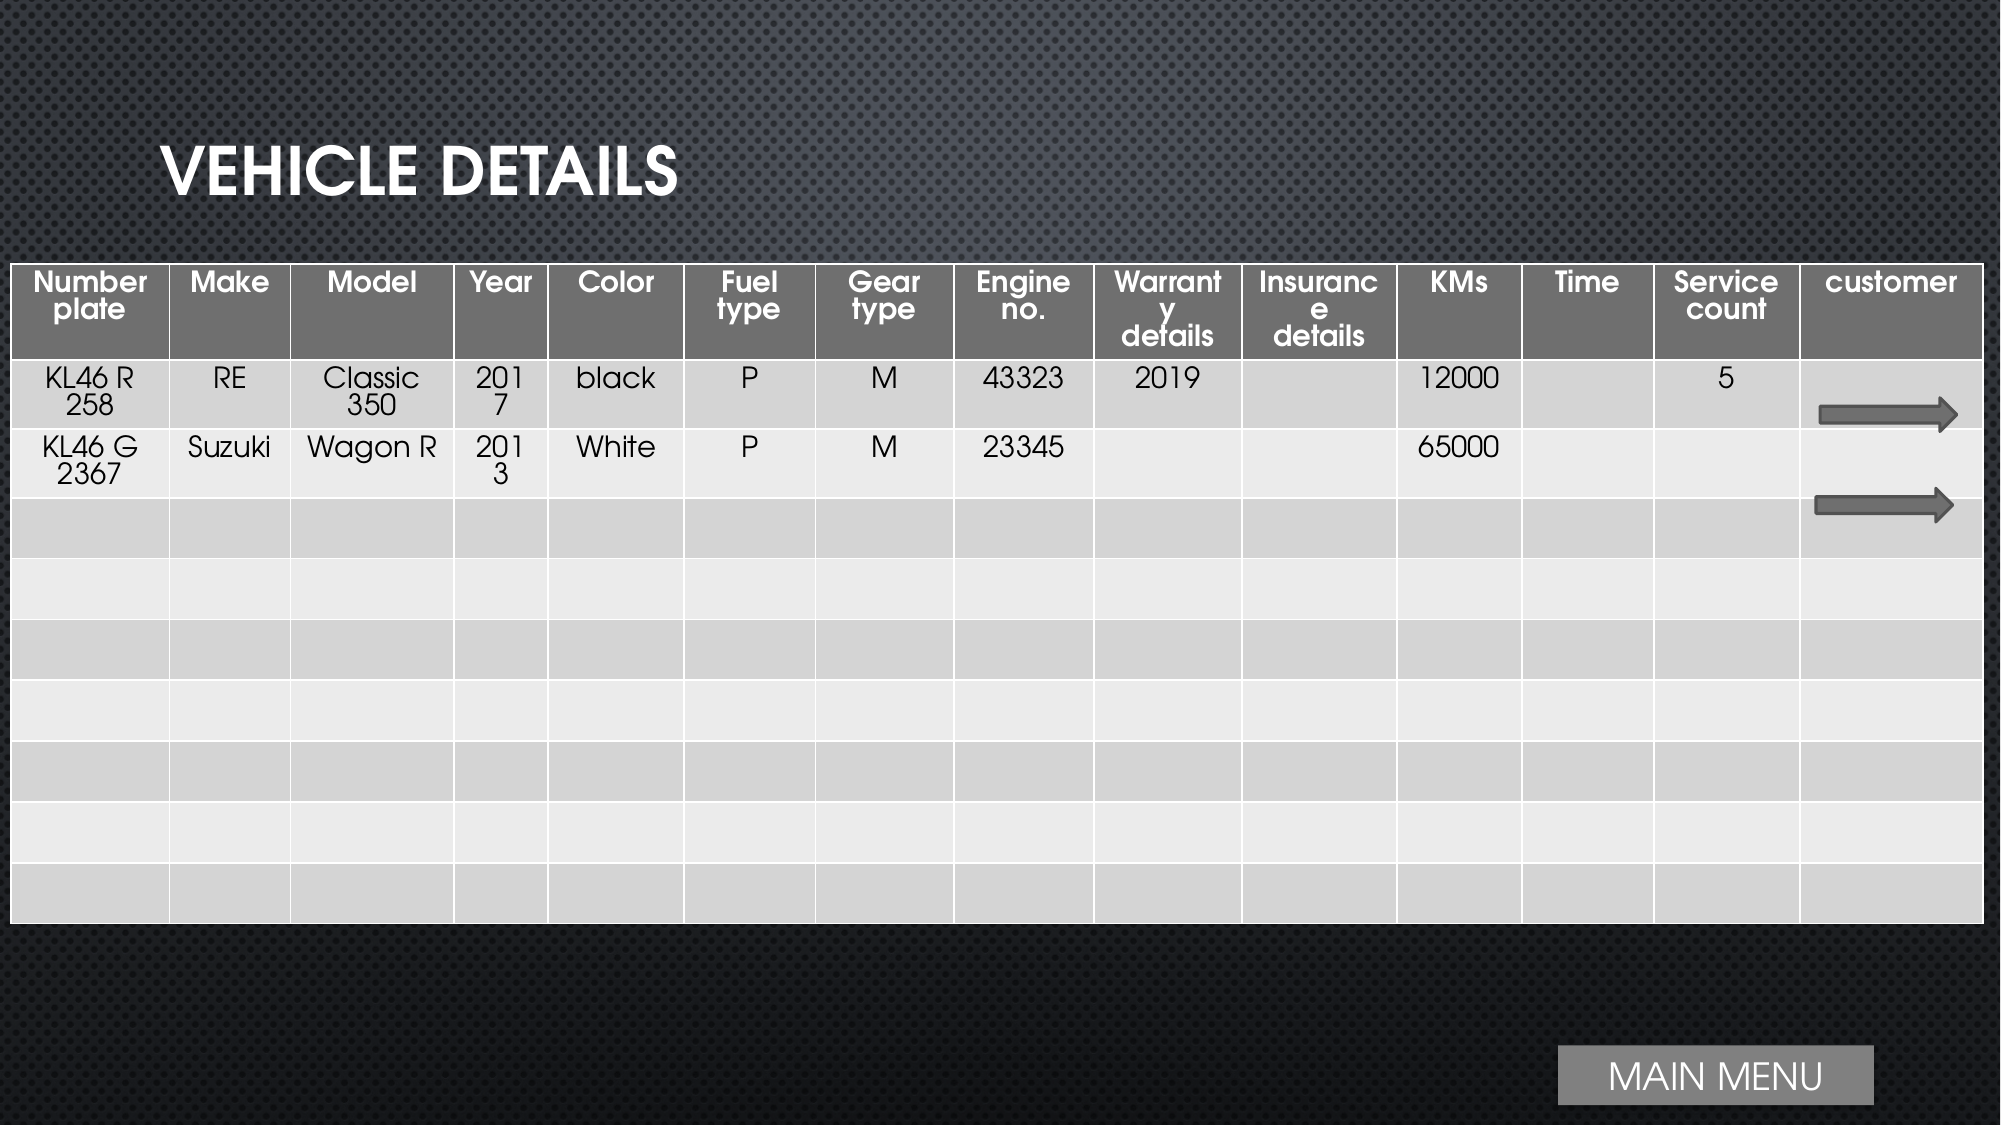

# VEHICLE DETAILS
| Number plate | Make | Model | Year | Color | Fuel type | Gear type | Engine no. | Warranty details | Insurance details | KMs | Time | Service count | customer |
| --- | --- | --- | --- | --- | --- | --- | --- | --- | --- | --- | --- | --- | --- |
| KL46 R 258 | RE | Classic 350 | 2017 | black | P | M | 43323 | 2019 |  | 12000 |  | 5 |  |
| KL46 G 2367 | Suzuki | Wagon R | 2013 | White | P | M | 23345 |  |  | 65000 |  |  |  |
|  |  |  |  |  |  |  |  |  |  |  |  |  |  |
|  |  |  |  |  |  |  |  |  |  |  |  |  |  |
|  |  |  |  |  |  |  |  |  |  |  |  |  |  |
|  |  |  |  |  |  |  |  |  |  |  |  |  |  |
|  |  |  |  |  |  |  |  |  |  |  |  |  |  |
|  |  |  |  |  |  |  |  |  |  |  |  |  |  |
|  |  |  |  |  |  |  |  |  |  |  |  |  |  |

MAIN MENU